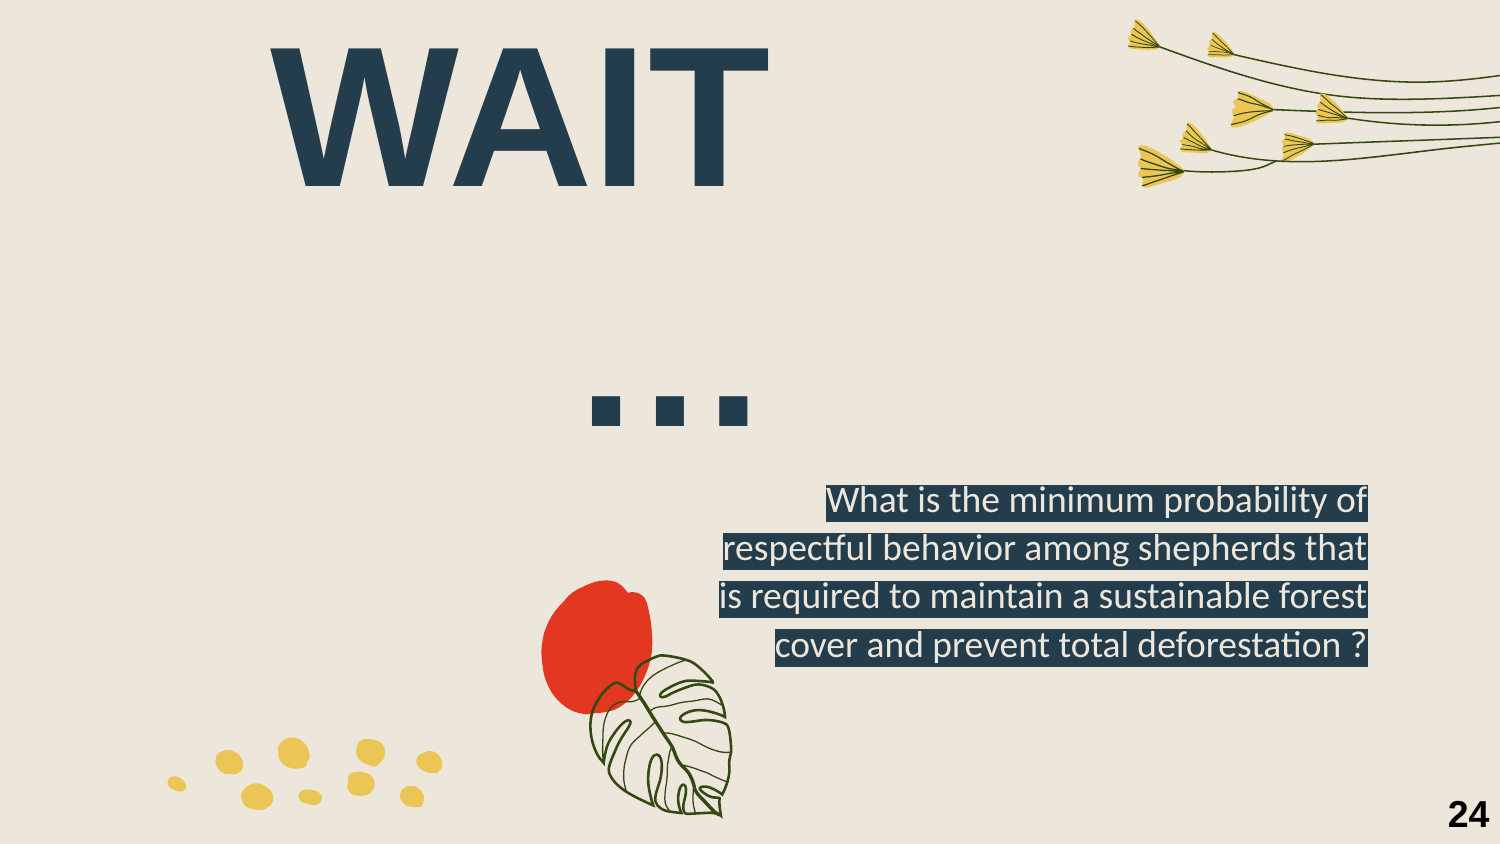

# WAIT…
What is the minimum probability of respectful behavior among shepherds that is required to maintain a sustainable forest cover and prevent total deforestation ?
24